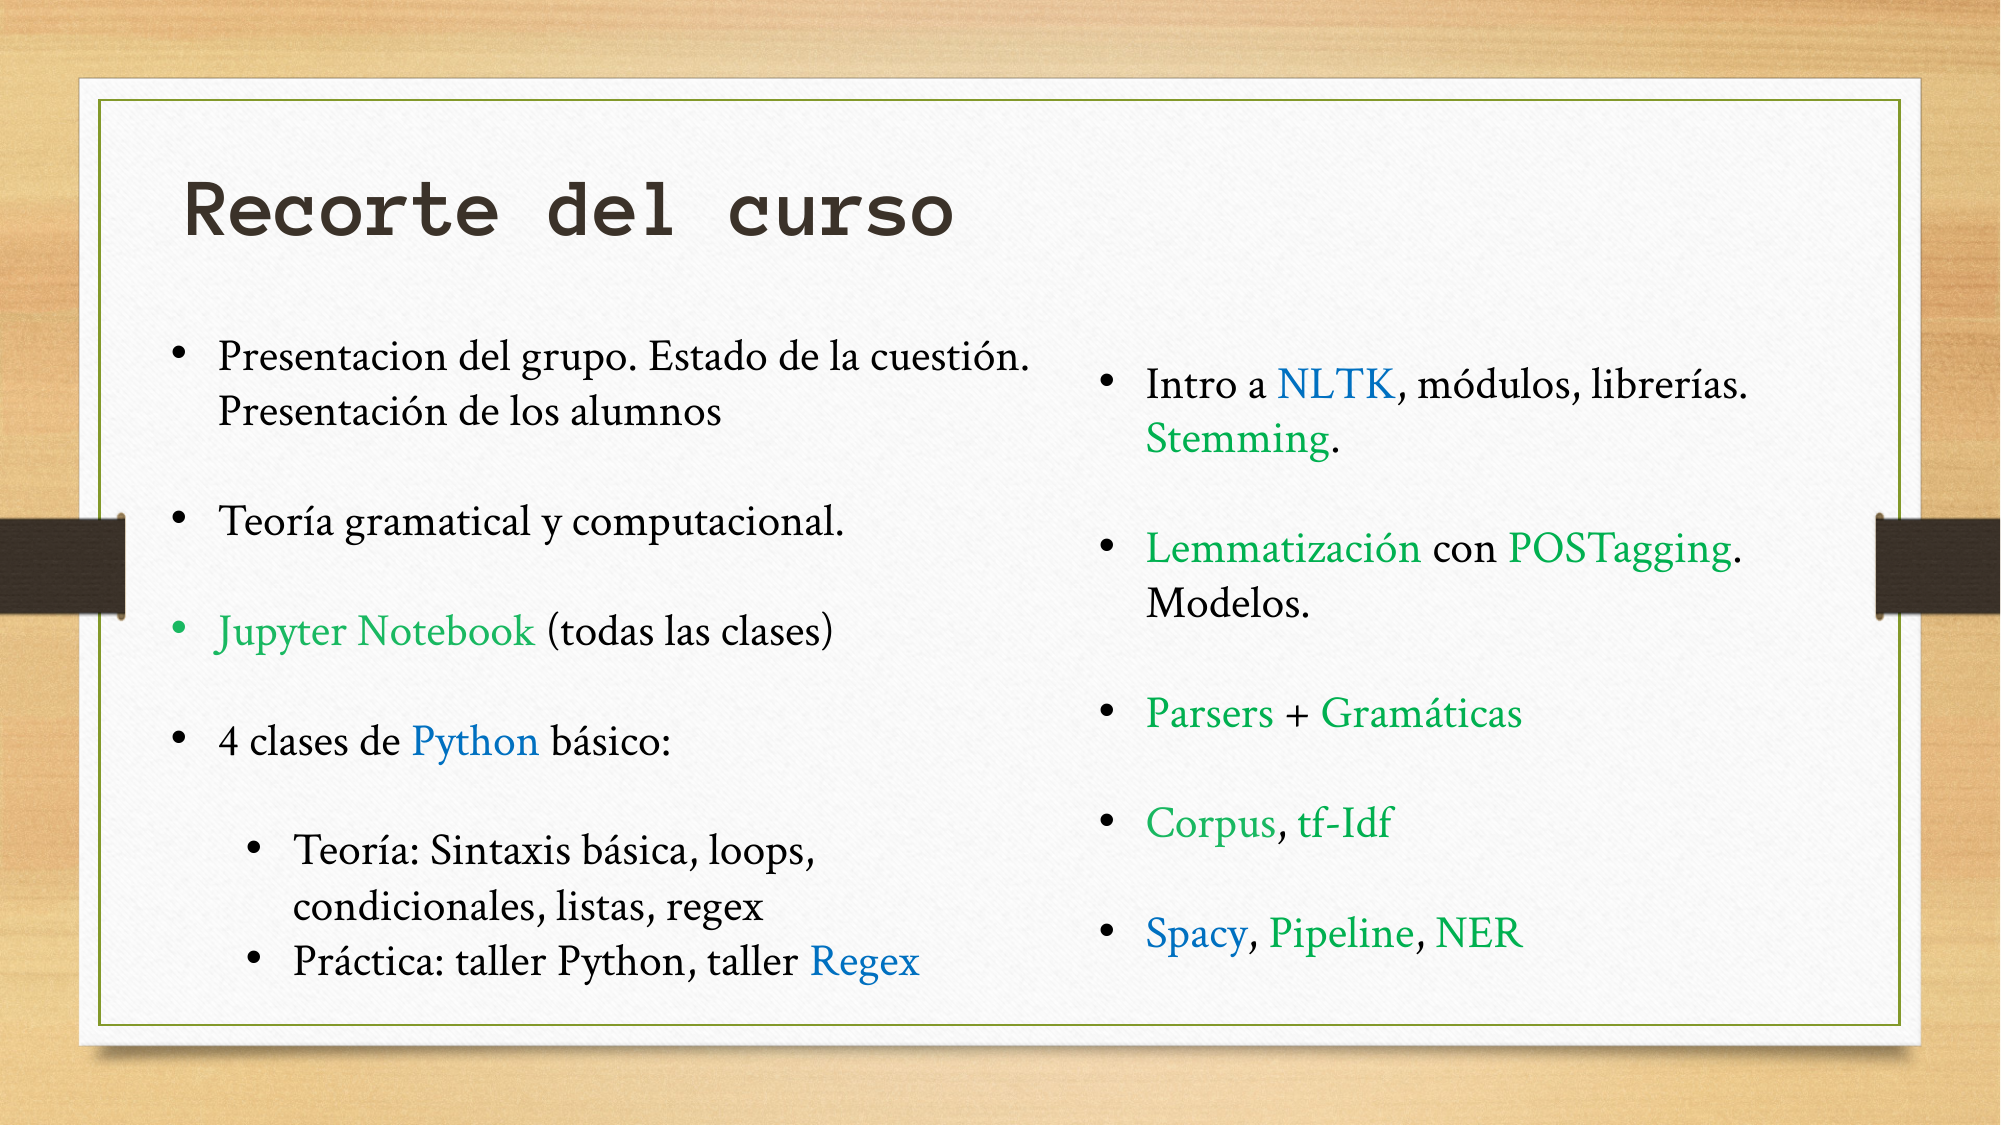

Recorte del curso
Presentacion del grupo. Estado de la cuestión. Presentación de los alumnos

Teoría gramatical y computacional.

Jupyter Notebook (todas las clases)

4 clases de Python básico:

Teoría: Sintaxis básica, loops, condicionales, listas, regex
Práctica: taller Python, taller Regex
Intro a NLTK, módulos, librerías. Stemming.

Lemmatización con POSTagging. Modelos.

Parsers + Gramáticas

Corpus, tf-Idf

Spacy, Pipeline, NER